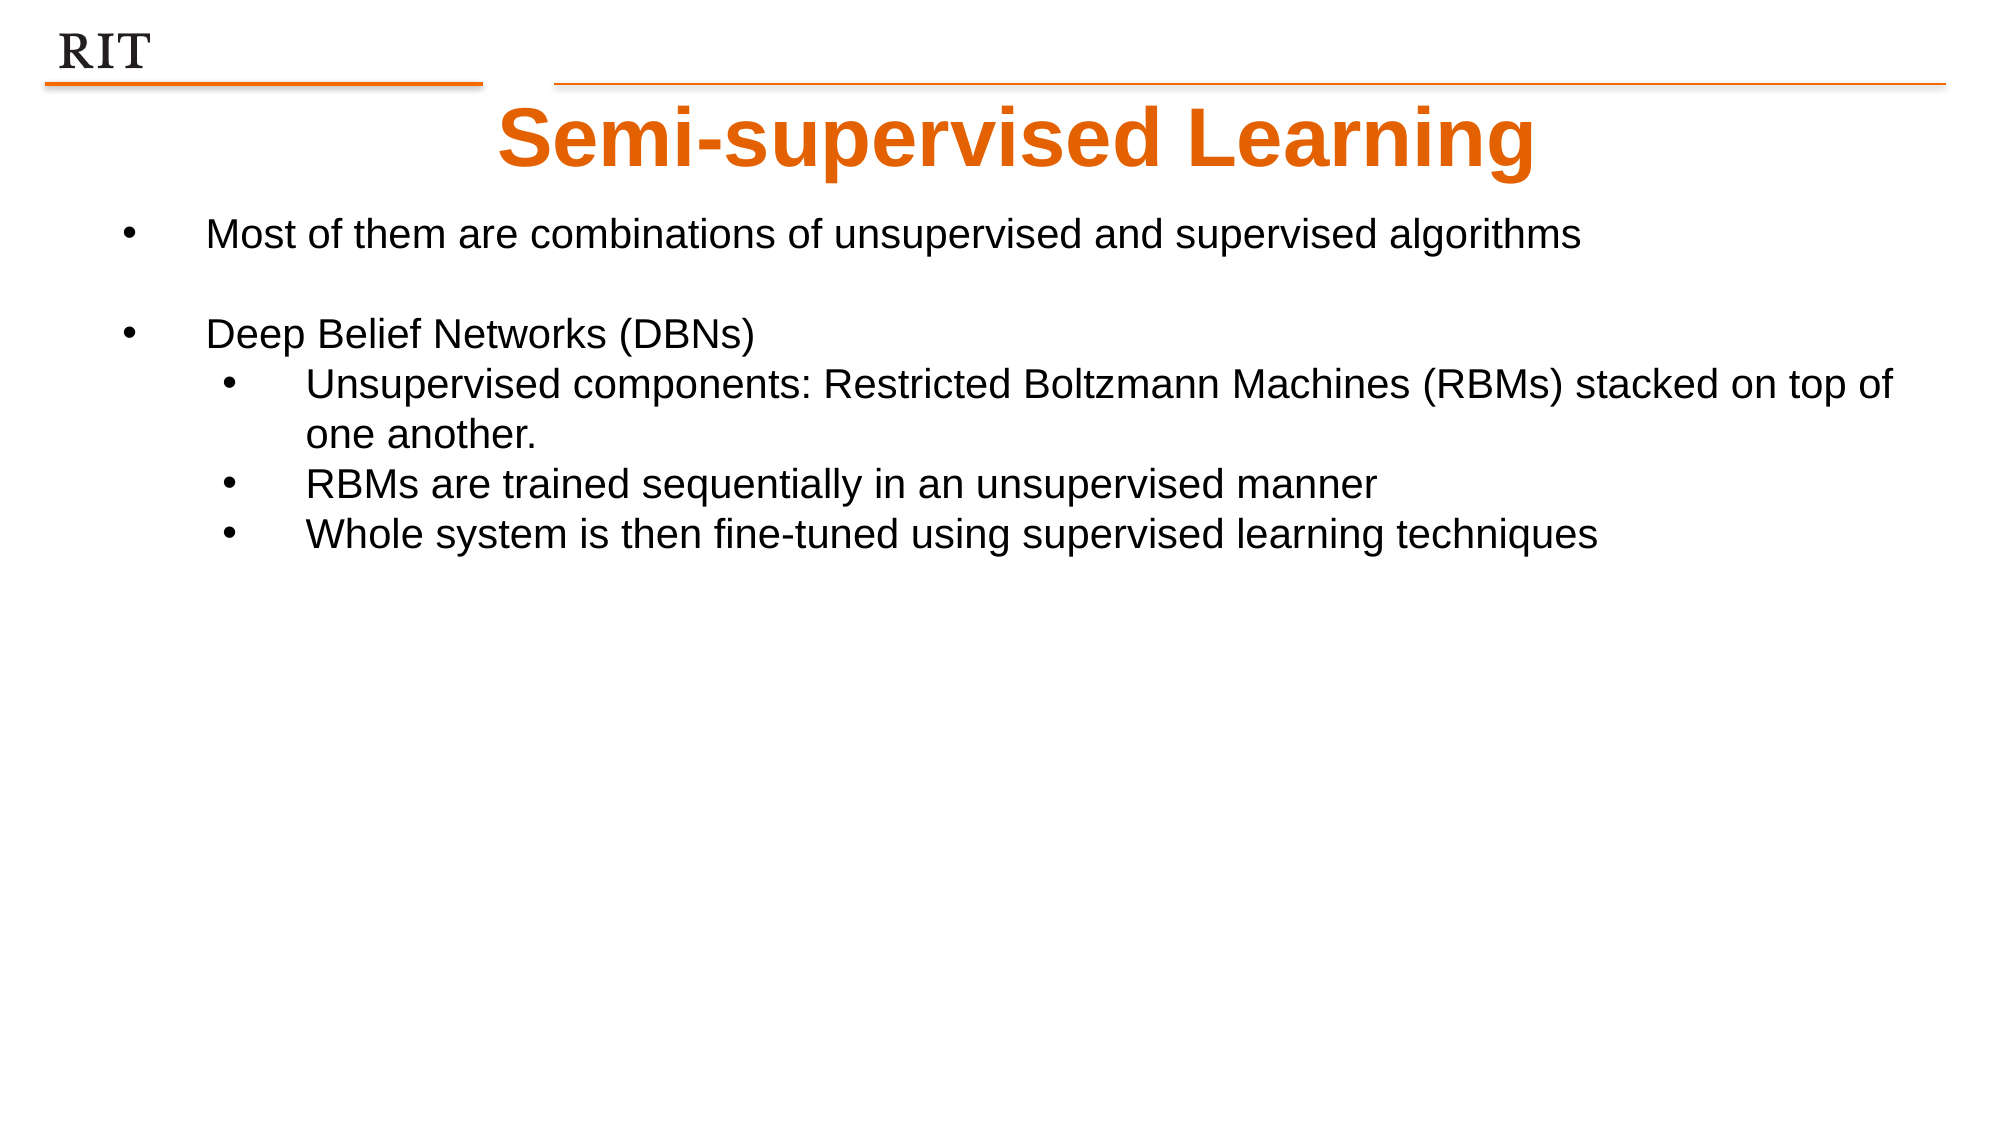

Semi-supervised Learning
Most of them are combinations of unsupervised and supervised algorithms

Deep Belief Networks (DBNs)
Unsupervised components: Restricted Boltzmann Machines (RBMs) stacked on top of one another.
RBMs are trained sequentially in an unsupervised manner
Whole system is then fine-tuned using supervised learning techniques